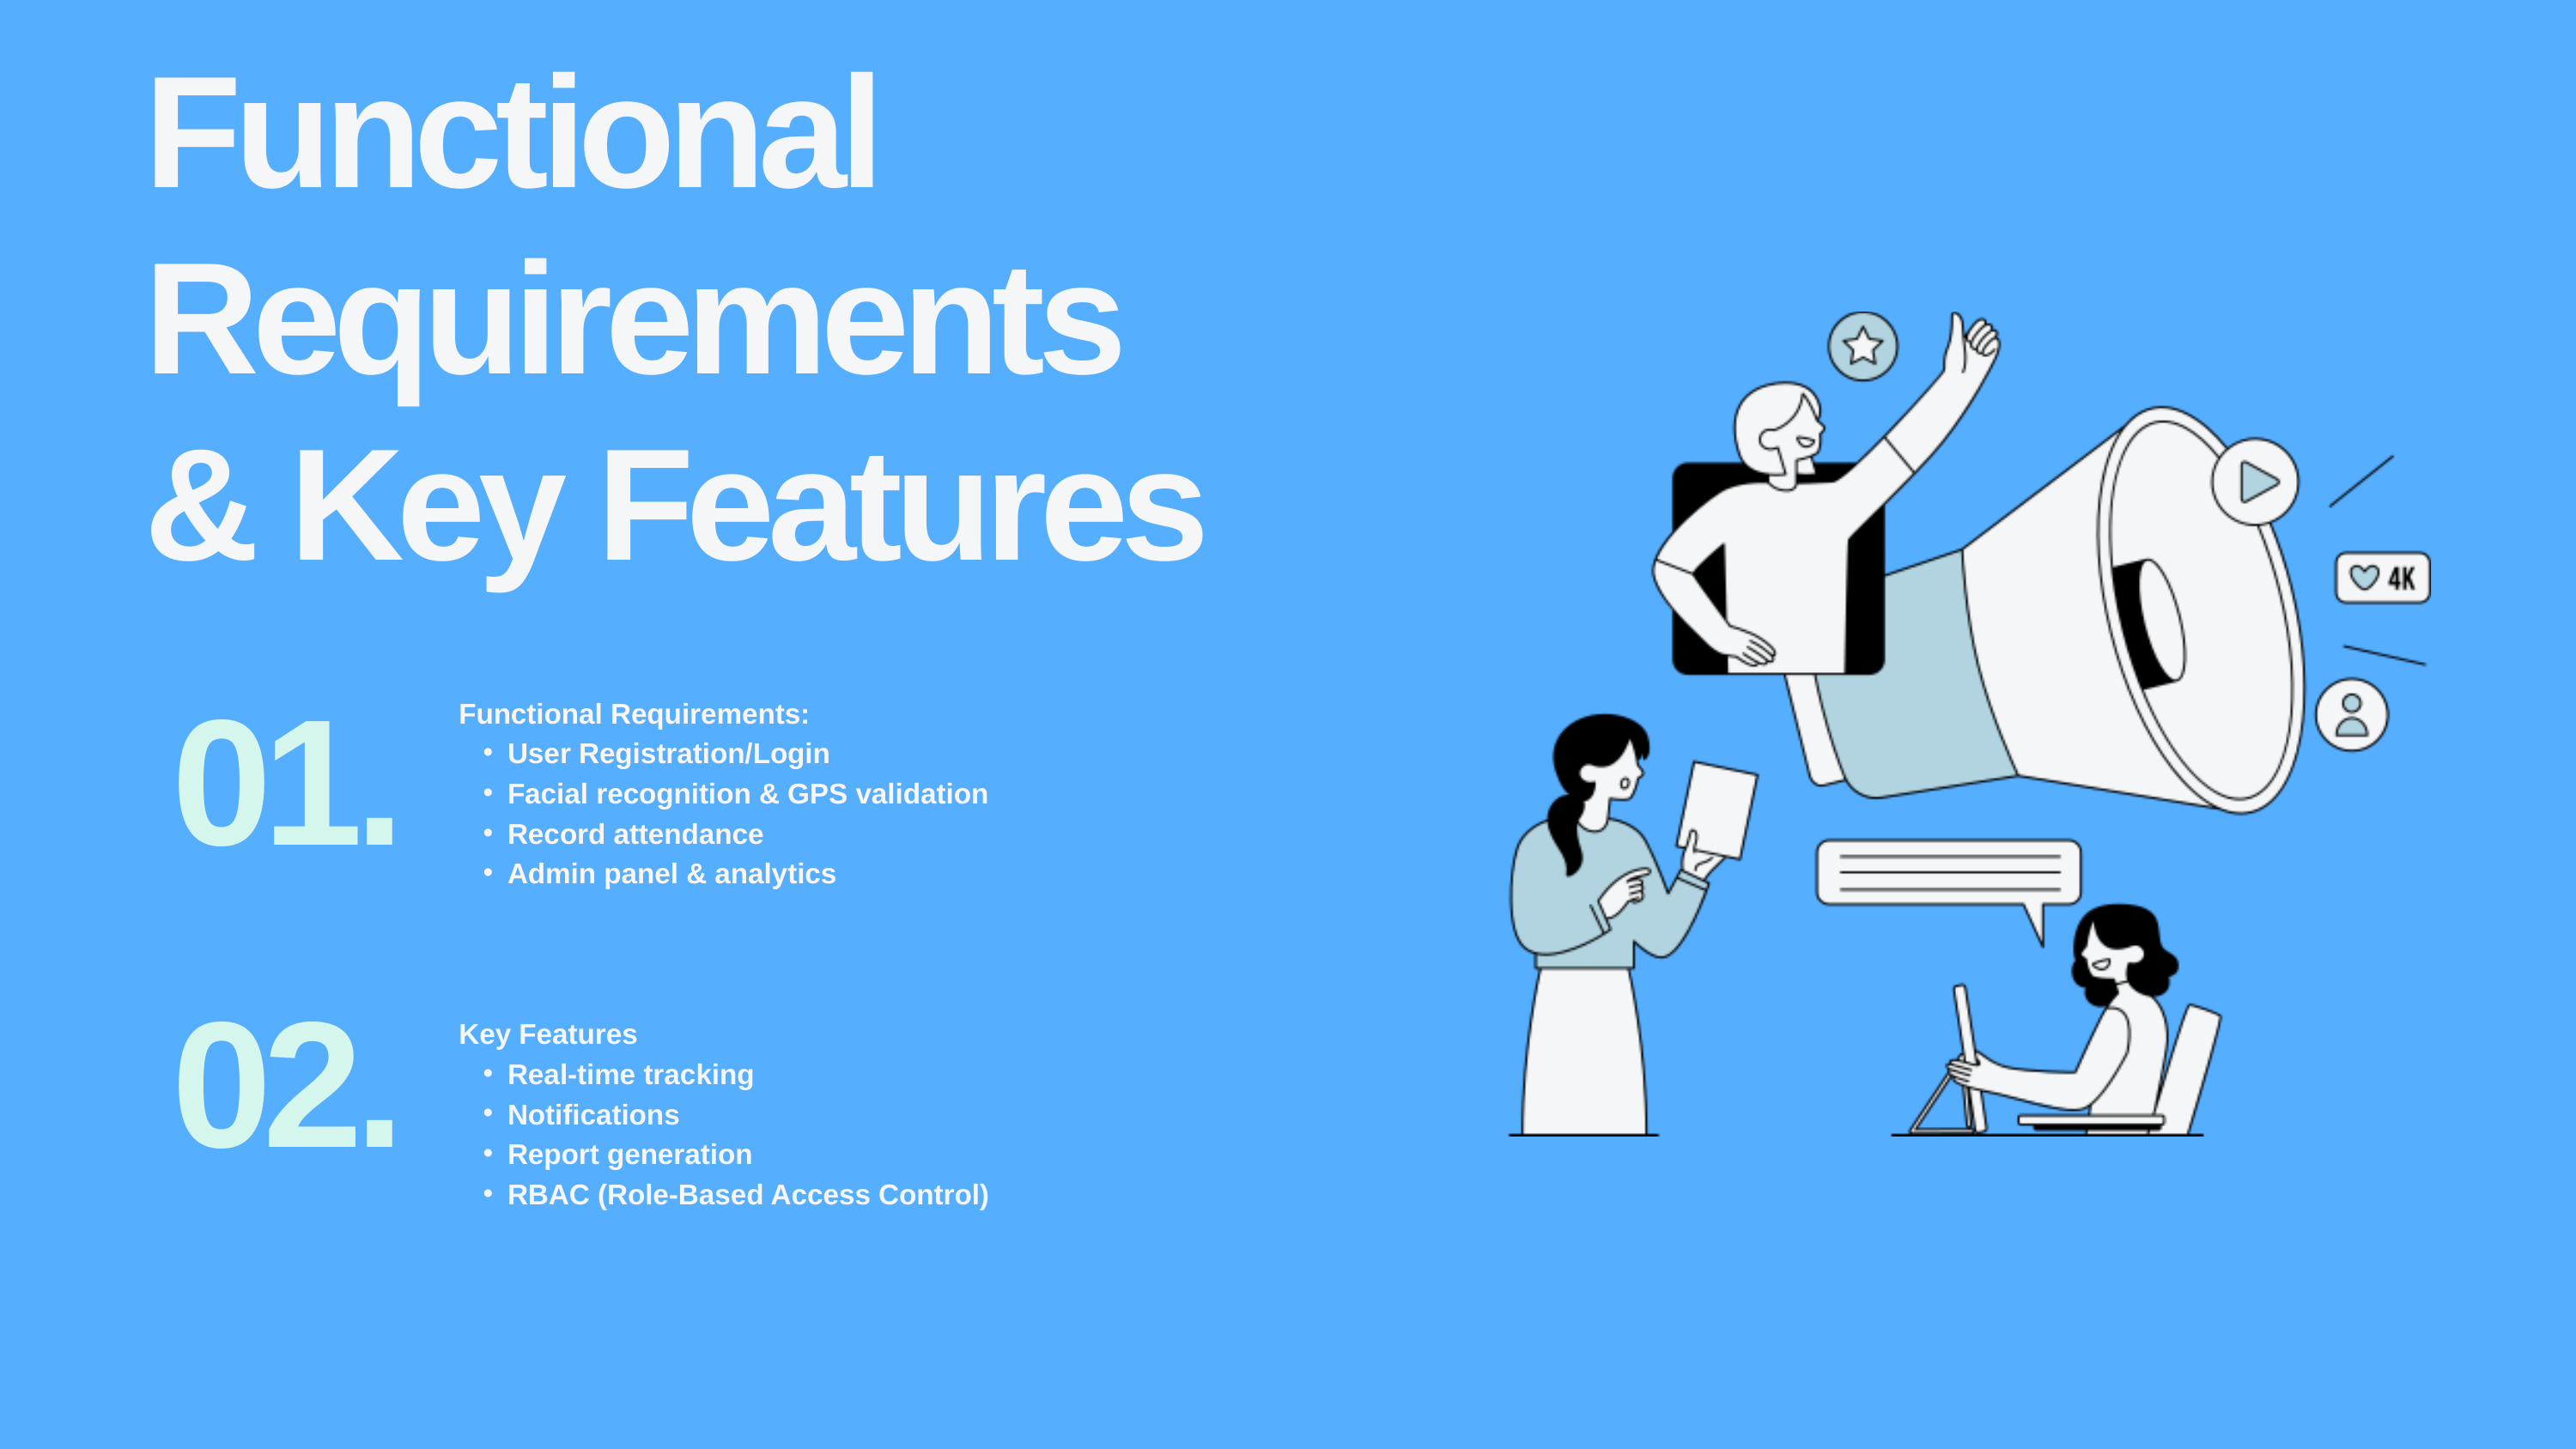

Functional Requirements & Key Features

Functional Requirements:
User Registration/Login
Facial recognition & GPS validation
Record attendance
Admin panel & analytics

01.
Key Features
Real-time tracking
Notifications
Report generation
RBAC (Role-Based Access Control)

02.